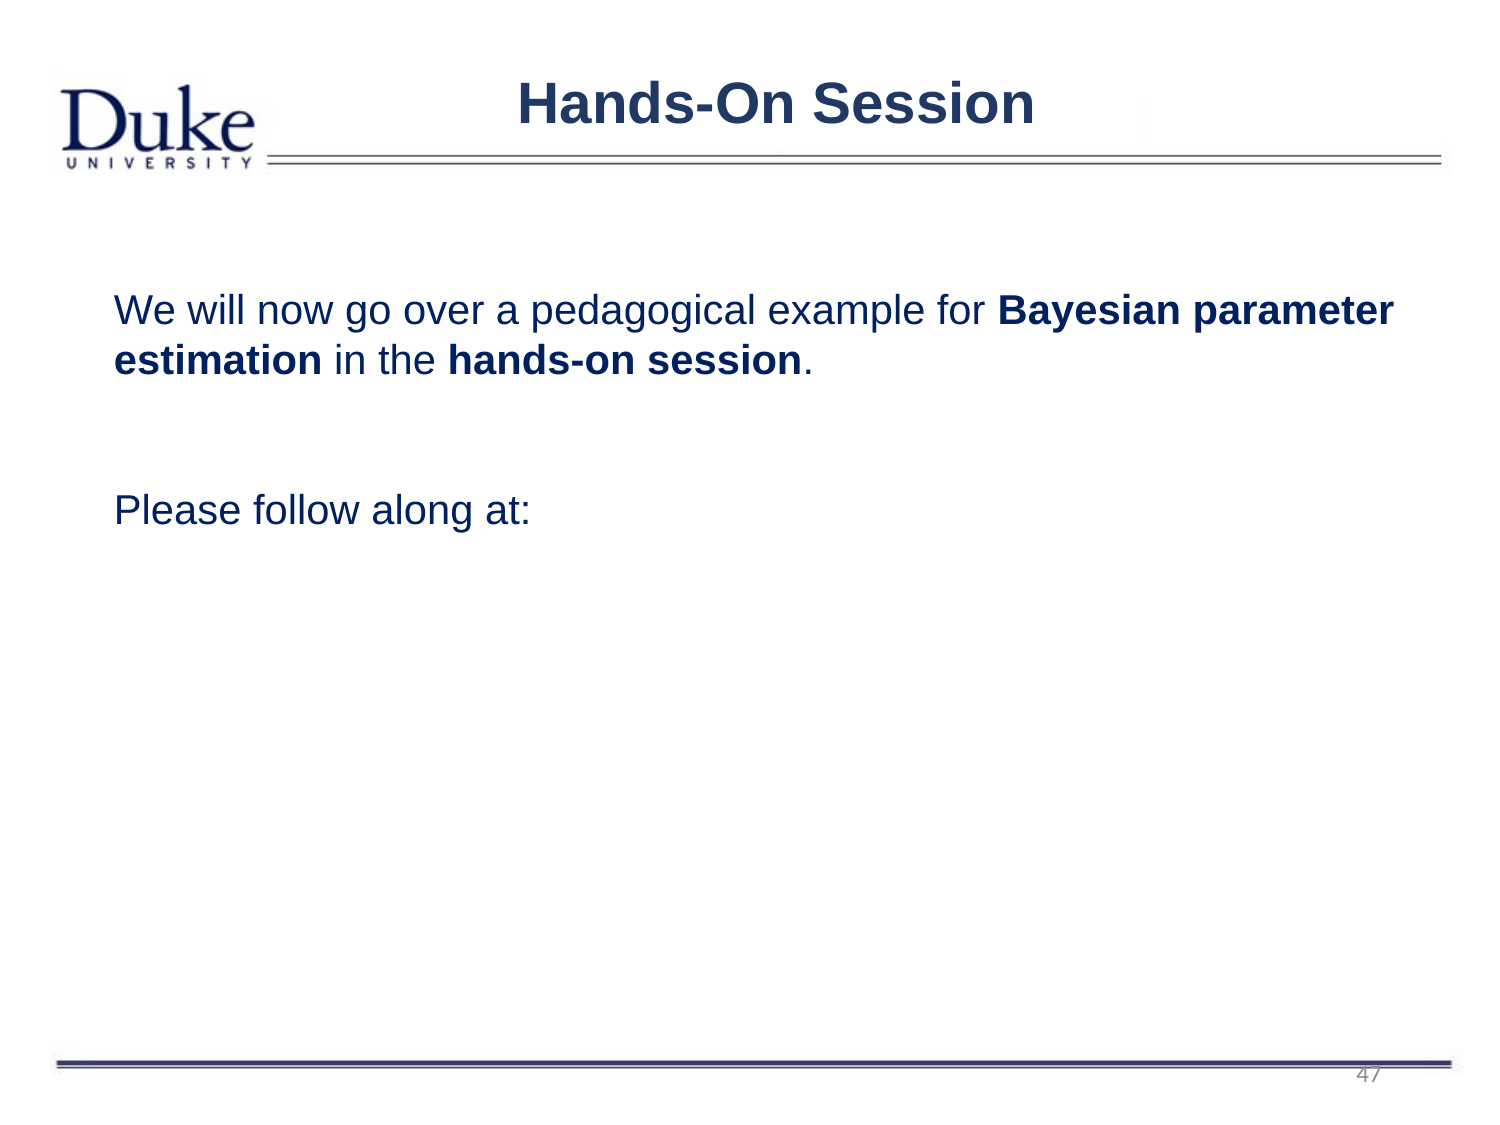

Hands-On Session
We will now go over a pedagogical example for Bayesian parameter estimation in the hands-on session.

Please follow along at:

47